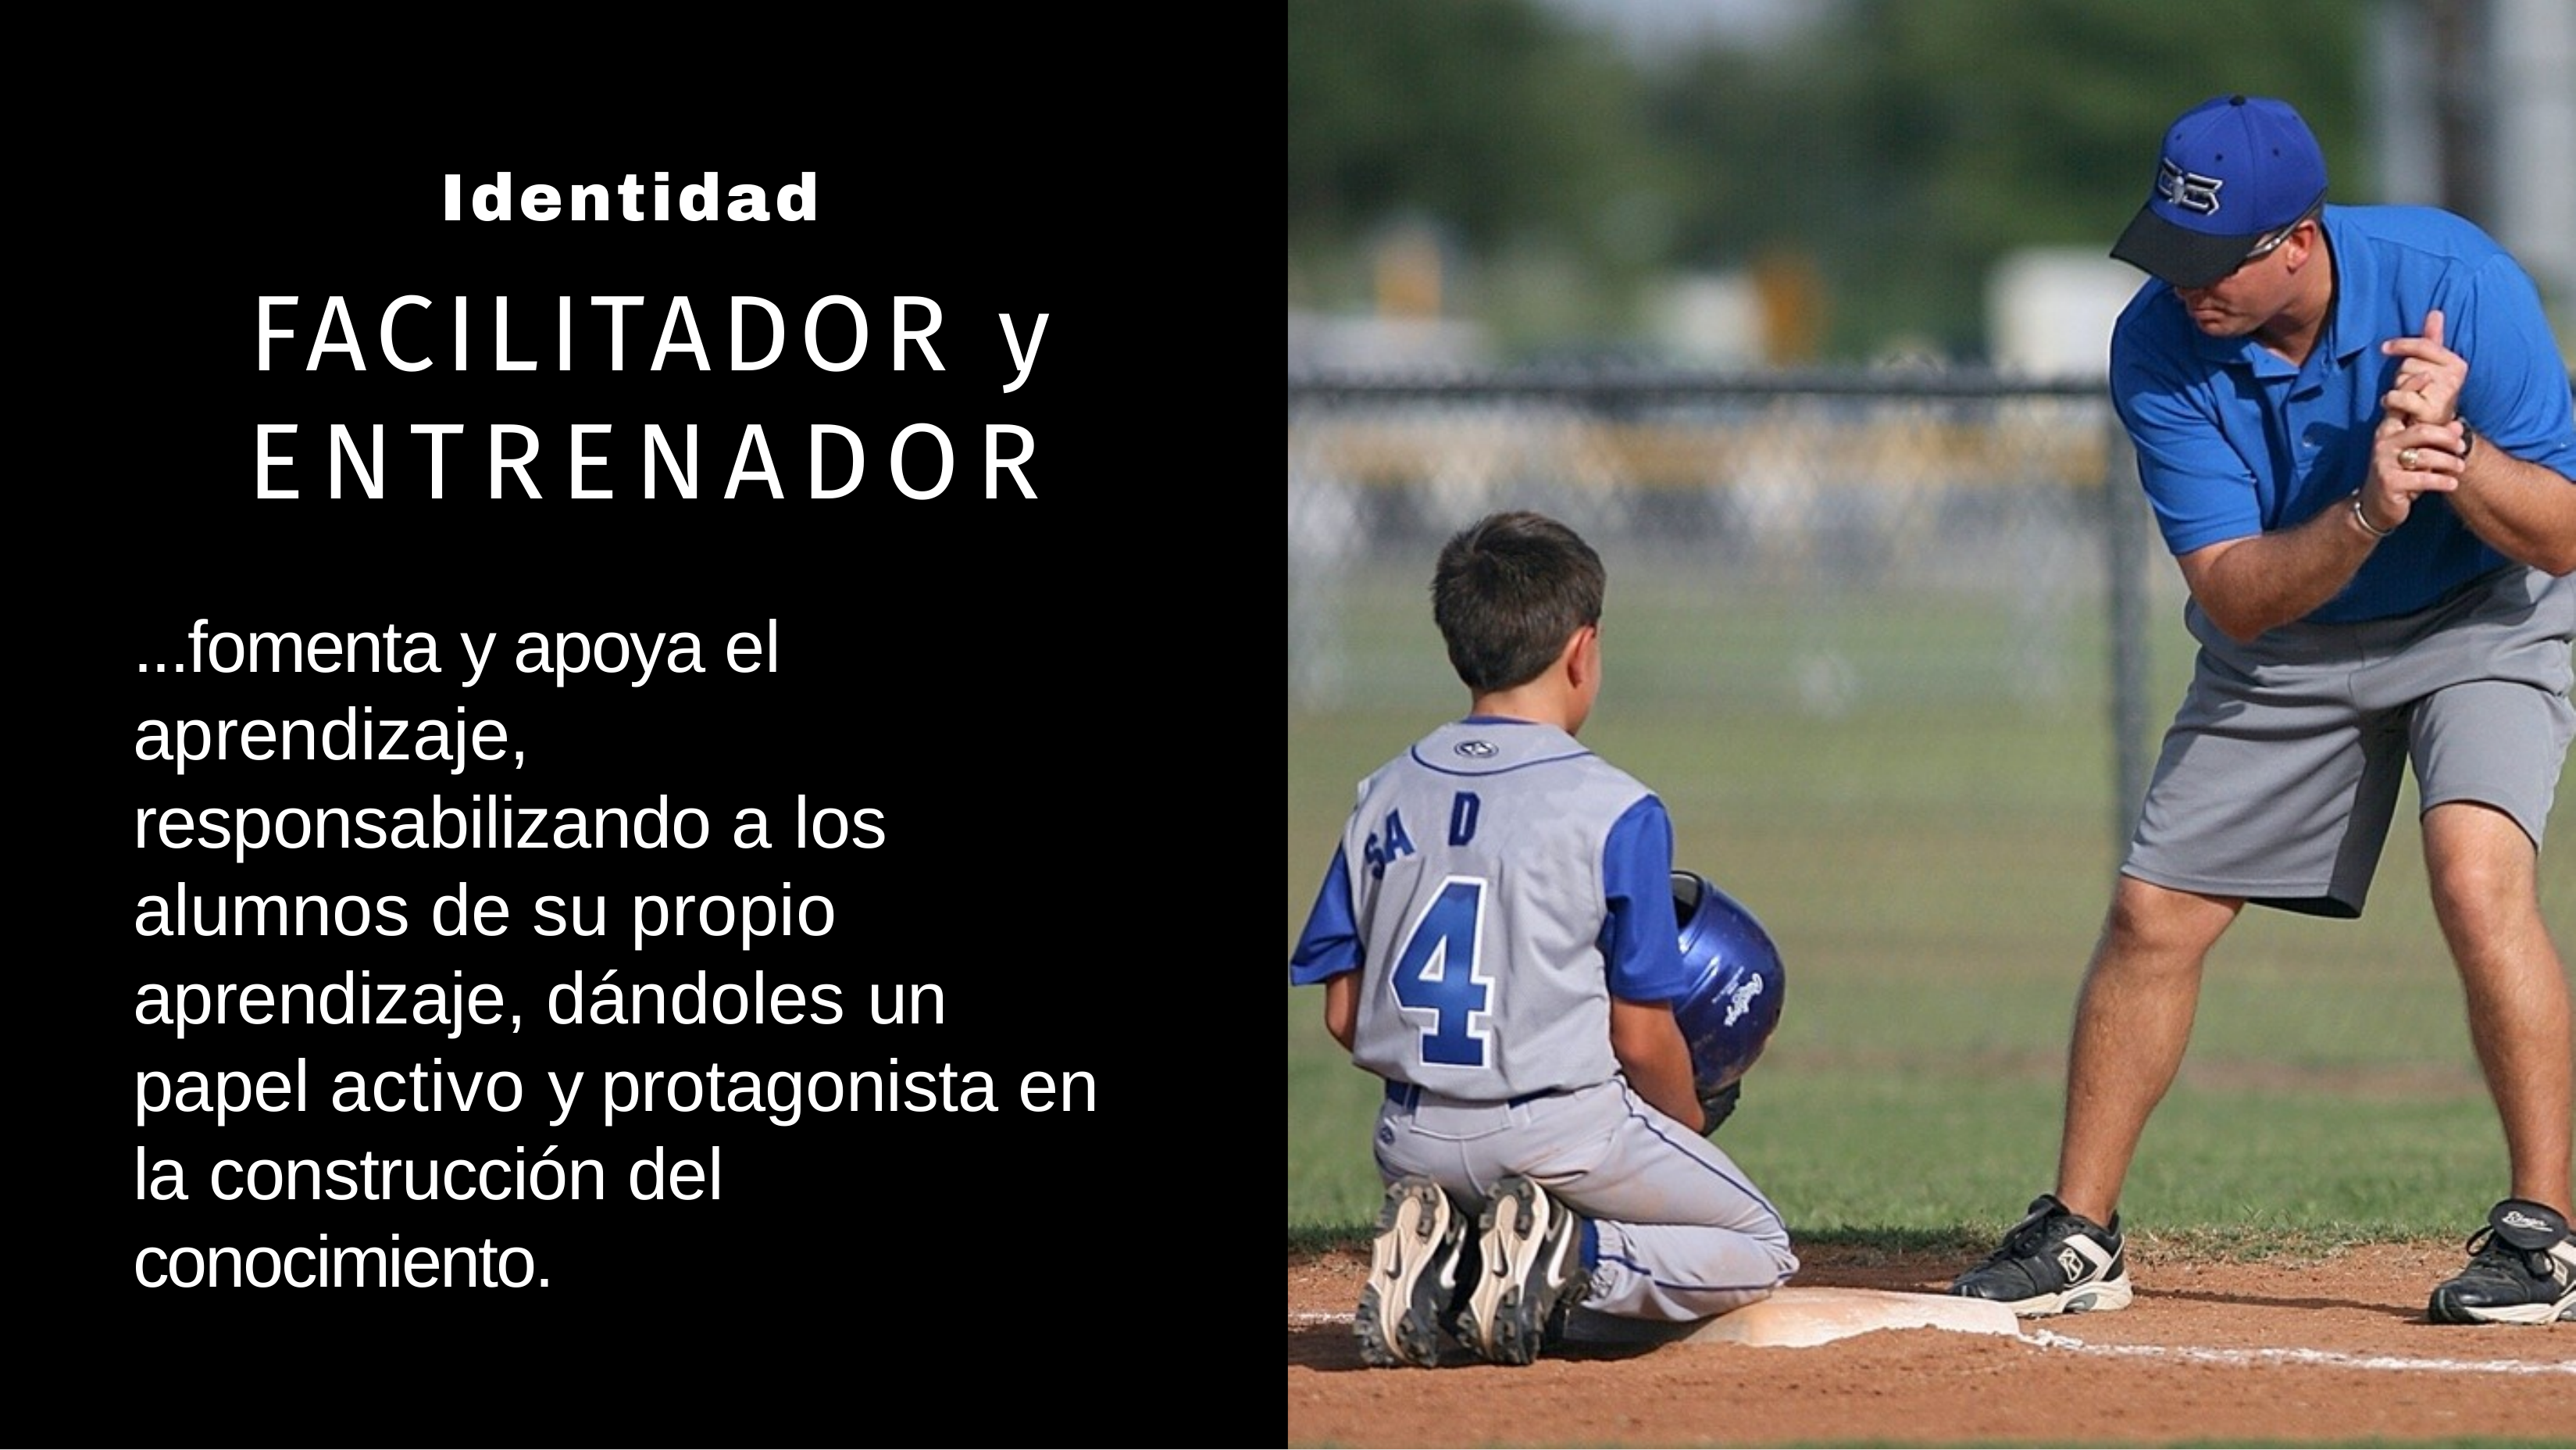

Identidad
# FACILITADOR y ENTRENADOR
...fomenta y apoya el aprendizaje, responsabilizando a los alumnos de su propio aprendizaje, dándoles un papel activo y protagonista en la construcción del conocimiento.